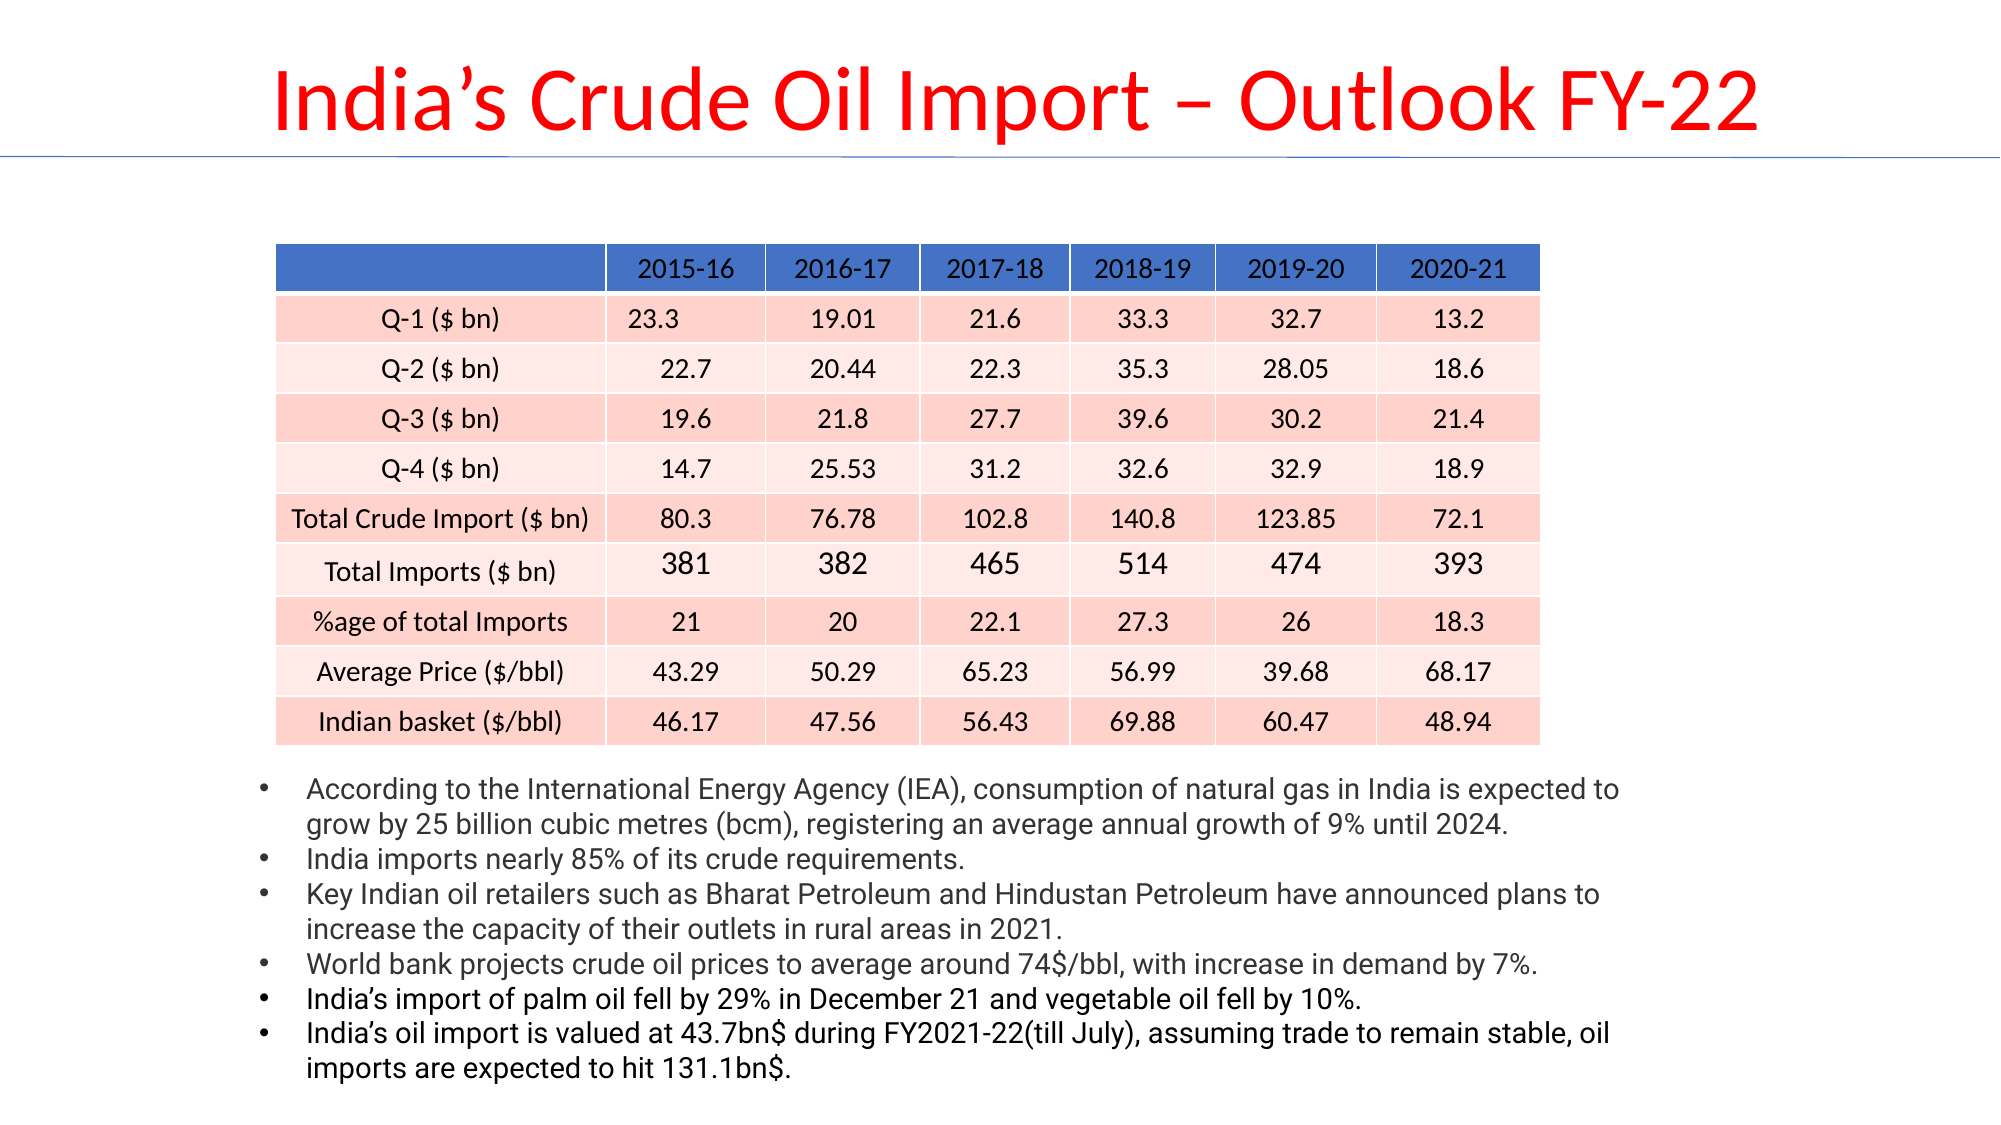

# India’s Crude Oil Import – Outlook FY-22
|  | 2015-16 | 2016-17 | 2017-18 | 2018-19 | 2019-20 | 2020-21 |
| --- | --- | --- | --- | --- | --- | --- |
| Q-1 ($ bn) | 23.3 | 19.01 | 21.6 | 33.3 | 32.7 | 13.2 |
| Q-2 ($ bn) | 22.7 | 20.44 | 22.3 | 35.3 | 28.05 | 18.6 |
| Q-3 ($ bn) | 19.6 | 21.8 | 27.7 | 39.6 | 30.2 | 21.4 |
| Q-4 ($ bn) | 14.7 | 25.53 | 31.2 | 32.6 | 32.9 | 18.9 |
| Total Crude Import ($ bn) | 80.3 | 76.78 | 102.8 | 140.8 | 123.85 | 72.1 |
| Total Imports ($ bn) | 381 | 382 | 465 | 514 | 474 | 393 |
| %age of total Imports | 21 | 20 | 22.1 | 27.3 | 26 | 18.3 |
| Average Price ($/bbl) | 43.29 | 50.29 | 65.23 | 56.99 | 39.68 | 68.17 |
| Indian basket ($/bbl) | 46.17 | 47.56 | 56.43 | 69.88 | 60.47 | 48.94 |
381

According to the International Energy Agency (IEA), consumption of natural gas in India is expected to grow by 25 billion cubic metres (bcm), registering an average annual growth of 9% until 2024.
India imports nearly 85% of its crude requirements.
Key Indian oil retailers such as Bharat Petroleum and Hindustan Petroleum have announced plans to increase the capacity of their outlets in rural areas in 2021.
World bank projects crude oil prices to average around 74$/bbl, with increase in demand by 7%.
India’s import of palm oil fell by 29% in December 21 and vegetable oil fell by 10%.
India’s oil import is valued at 43.7bn$ during FY2021-22(till July), assuming trade to remain stable, oil imports are expected to hit 131.1bn$.